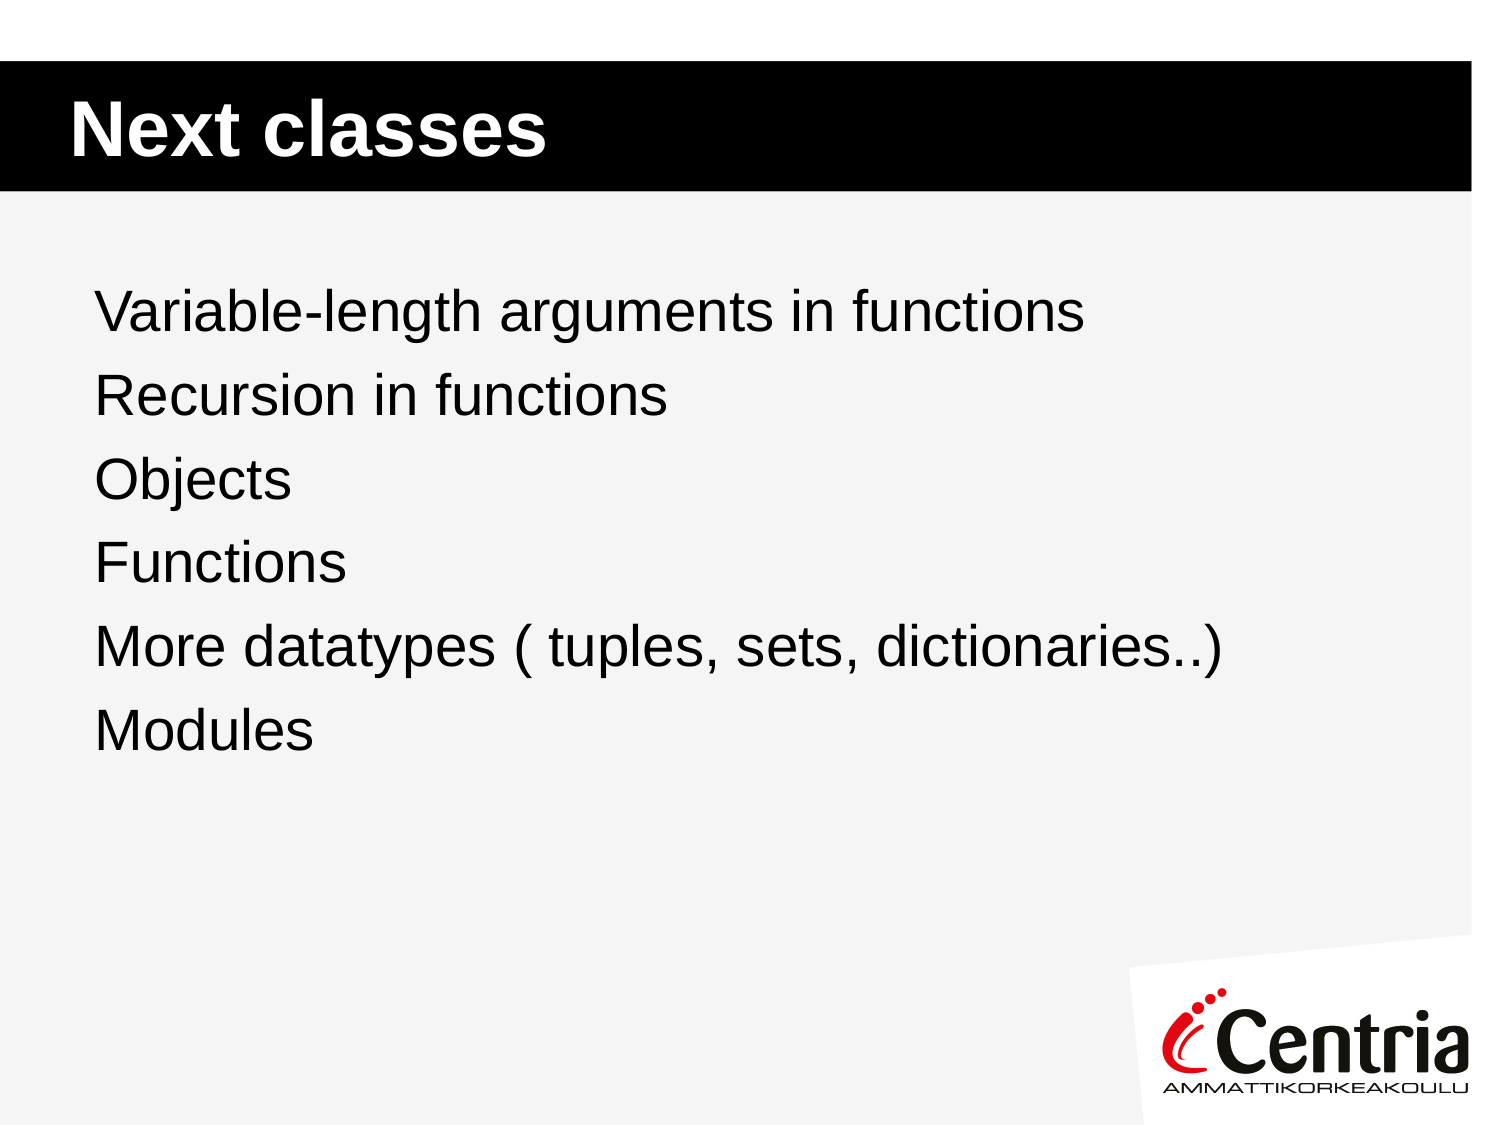

# Next classes
Variable-length arguments in functions
Recursion in functions
Objects
Functions
More datatypes ( tuples, sets, dictionaries..)
Modules